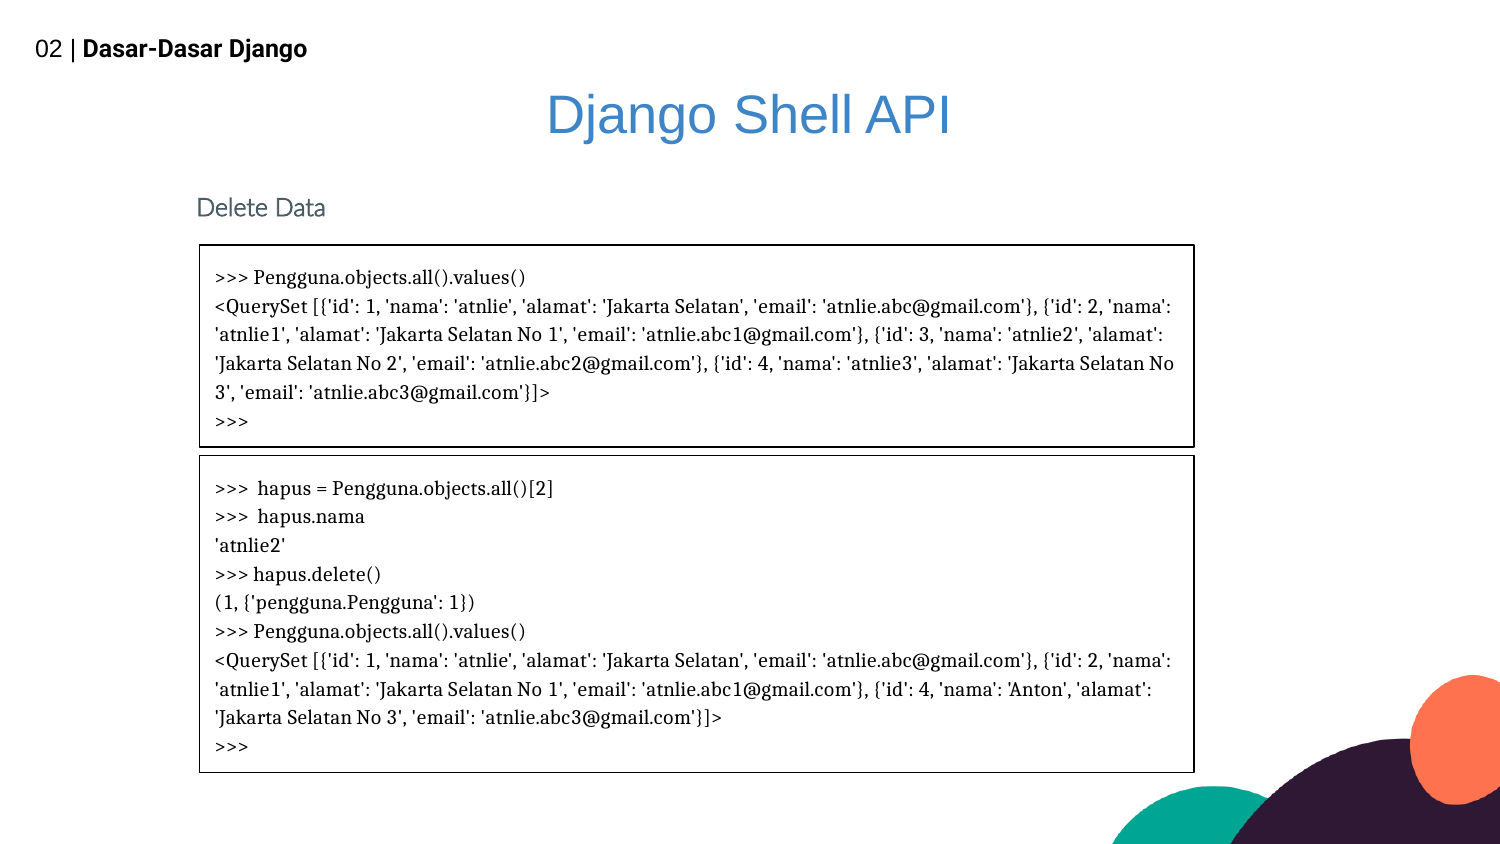

02 | Dasar-Dasar Django
Django Shell API
Delete Data

>>> Pengguna.objects.all().values()
<QuerySet [{'id': 1, 'nama': 'atnlie', 'alamat': 'Jakarta Selatan', 'email': 'atnlie.abc@gmail.com'}, {'id': 2, 'nama': 'atnlie1', 'alamat': 'Jakarta Selatan No 1', 'email': 'atnlie.abc1@gmail.com'}, {'id': 3, 'nama': 'atnlie2', 'alamat': 'Jakarta Selatan No 2', 'email': 'atnlie.abc2@gmail.com'}, {'id': 4, 'nama': 'atnlie3', 'alamat': 'Jakarta Selatan No 3', 'email': 'atnlie.abc3@gmail.com'}]>
>>>
>>>  hapus = Pengguna.objects.all()[2]
>>>  hapus.nama
'atnlie2'
>>> hapus.delete()
(1, {'pengguna.Pengguna': 1})
>>> Pengguna.objects.all().values()
<QuerySet [{'id': 1, 'nama': 'atnlie', 'alamat': 'Jakarta Selatan', 'email': 'atnlie.abc@gmail.com'}, {'id': 2, 'nama': 'atnlie1', 'alamat': 'Jakarta Selatan No 1', 'email': 'atnlie.abc1@gmail.com'}, {'id': 4, 'nama': 'Anton', 'alamat': 'Jakarta Selatan No 3', 'email': 'atnlie.abc3@gmail.com'}]>
>>>